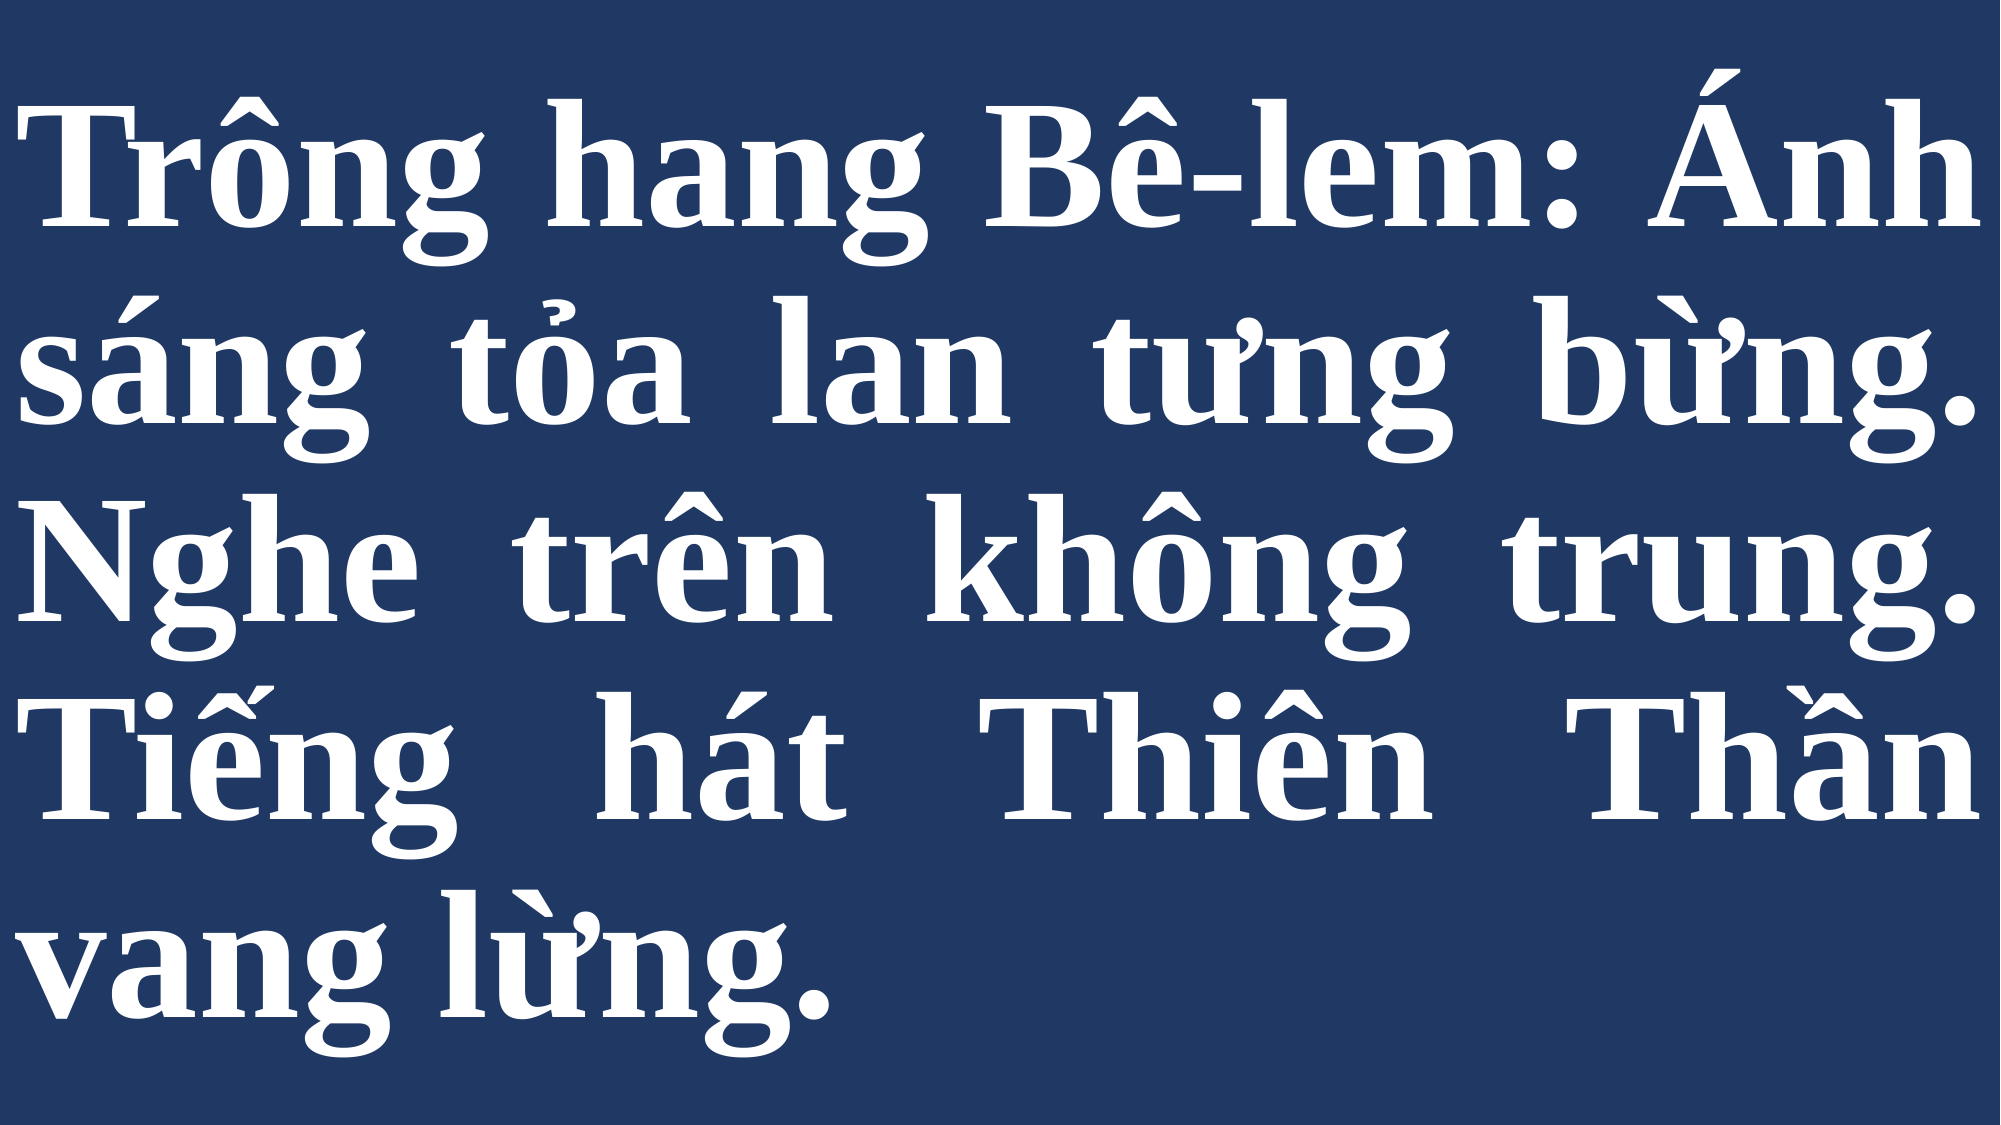

# Trông hang Bê-lem: Ánh sáng tỏa lan tưng bừng. Nghe trên không trung. Tiếng hát Thiên Thần vang lừng.